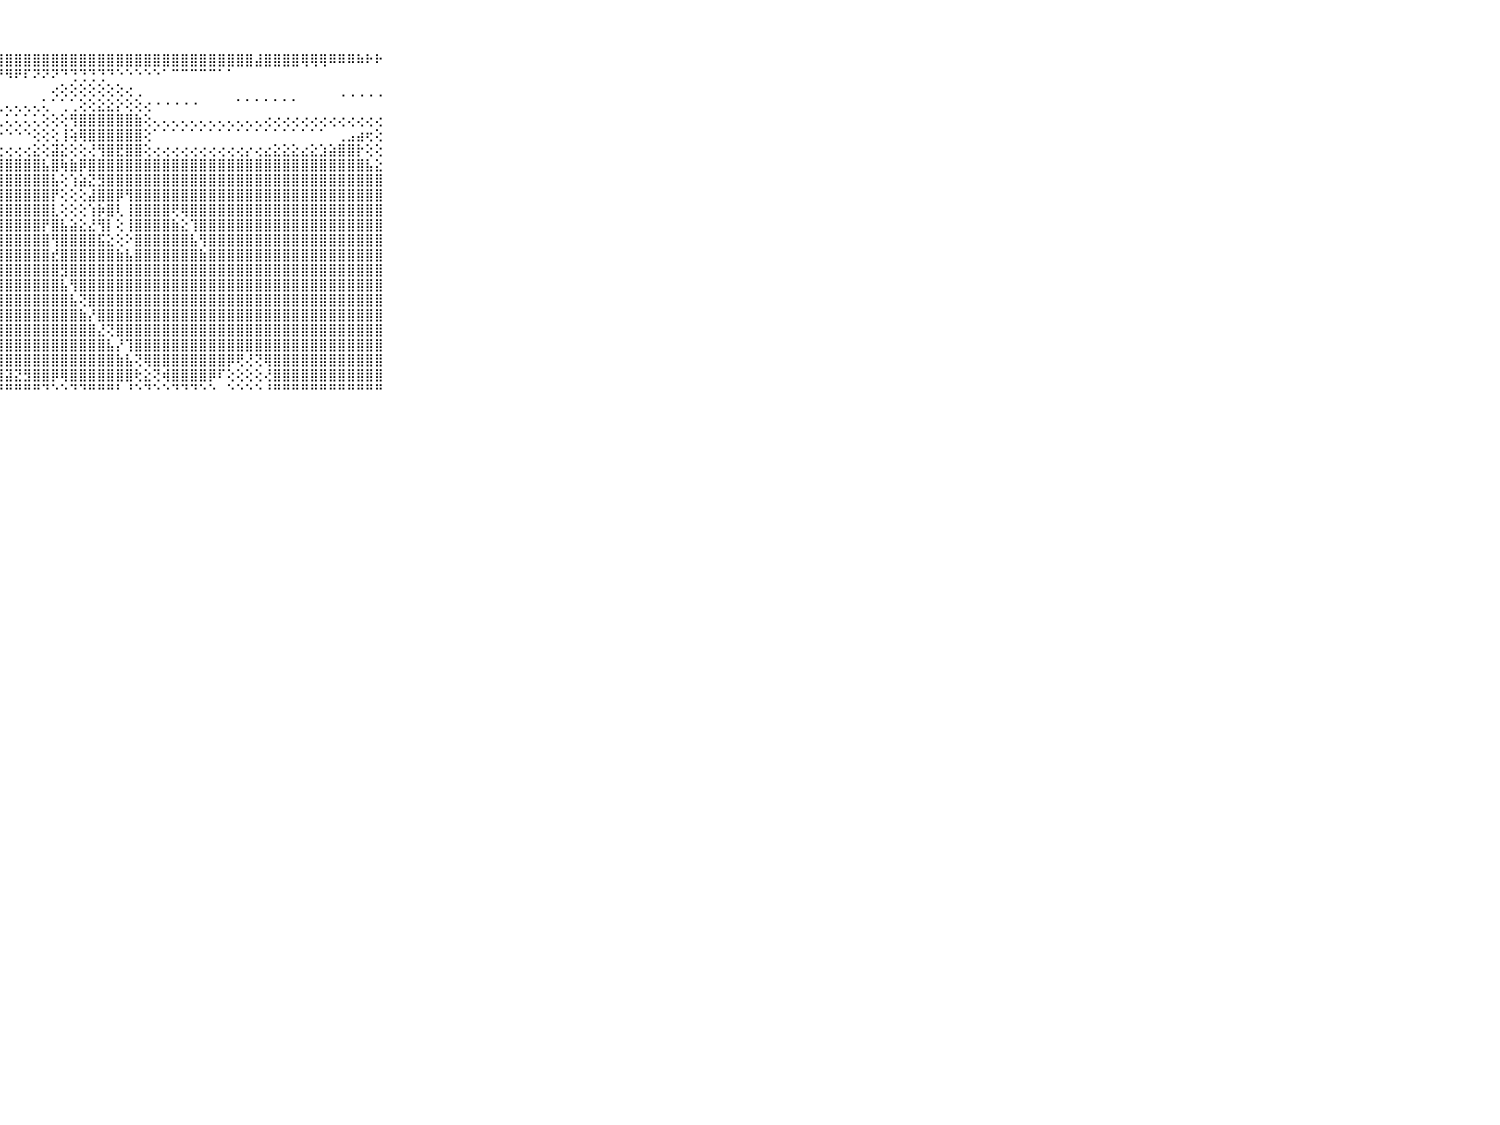

⠀⠀⠀⠀⠀⠀⠀⠀⠀⠀⠀⣱⣷⣼⣷⣾⣷⣷⣾⣿⣿⣷⣿⣾⣿⣾⣿⣿⣿⣿⣿⣿⣿⣿⣿⣿⣿⣿⣿⣿⣿⣿⣿⣿⣿⣿⣿⣿⣿⣿⣿⣿⣿⣿⣿⣼⣿⣿⣿⣿⢿⢿⢿⠿⠿⠿⠷⠗⠗⠀⠀⠀⠀⠀⠀⠀⠀⠀⠀⠀⠀
⠀⠀⠀⠀⠀⠀⠀⠀⠀⠀⠀⢿⣿⣿⡿⡟⢿⢟⢟⢟⢻⠟⠿⠻⠻⠟⠟⠟⠻⠟⠏⠝⠝⠝⠙⢙⢙⢙⢙⠙⠑⠑⠑⠑⠑⠁⠉⠉⠉⠉⠉⠁⠁⠀⠀⠀⠀⠀⠀⠀⠀⠀⠀⠀⠀⠀⠀⠀⠀⠀⠀⠀⠀⠀⠀⠀⠀⠀⠀⠀⠀
⠀⠀⠀⠀⠀⠀⠀⠀⠀⠀⠀⠀⠀⠀⠀⠀⠀⠀⠀⠀⠀⠀⠀⠀⠀⠀⠀⠀⠀⠀⠀⠀⠀⢔⢕⢕⢕⢕⢕⢕⢕⢔⢀⠀⠀⠀⠀⠀⠀⠀⠀⠀⠀⠀⠀⠀⠀⠀⠀⠀⠀⠀⠀⠀⢀⢀⢀⢀⢀⠀⠀⠀⠀⠀⠀⠀⠀⠀⠀⠀⠀
⠀⠀⠀⠀⠀⠀⠀⠀⠀⠀⠀⠀⠄⠄⠄⠄⠄⠄⠄⠄⠄⠄⢄⢄⢄⢄⢄⢄⢄⢄⢄⢄⢅⠁⢁⢁⢕⢕⣕⣕⡕⢕⢕⢔⠐⠐⠐⠐⠐⠀⠀⠀⠀⠁⠁⠁⠁⠁⠁⠁⠀⠀⠀⠀⠀⠀⠀⠀⠀⠀⠀⠀⠀⠀⠀⠀⠀⠀⠀⠀⠀
⠀⠀⠀⠀⠀⠀⠀⠀⠀⠀⠀⠀⢀⢁⢁⢁⢁⢁⢁⢁⢀⢁⢁⢁⢁⢁⢁⢁⢅⢅⢅⢅⢕⢕⢕⢻⣿⣿⣿⣿⣿⣿⣷⢕⢄⢄⢄⢄⢄⢄⢄⢄⢄⢄⢄⢄⢔⢔⢔⢔⢔⢔⢔⢔⢔⢔⢔⢔⢔⠀⠀⠀⠀⠀⠀⠀⠀⠀⠀⠀⠀
⠀⠀⠀⠀⠀⠀⠀⠀⠀⠀⠀⠀⠀⠀⠀⠐⠀⠐⠐⠐⠑⠑⠑⠑⠑⠑⠑⠑⠑⠑⠑⢕⢕⢕⢸⢵⢿⣿⣿⣿⣿⣿⣿⢕⠁⠁⠁⠁⠁⠁⠁⠁⠁⠁⠁⠁⠁⠁⠁⠁⠁⠁⠁⠀⢀⣠⣴⢖⢕⠀⠀⠀⠀⠀⠀⠀⠀⠀⠀⠀⠀
⠀⠀⠀⠀⠀⠀⠀⠀⠀⠀⠀⣄⣄⣔⣔⣔⣔⣔⣔⣔⣔⣔⣔⣔⣔⣔⢔⢔⢔⢔⢔⣕⢕⣽⣕⢕⢕⢜⢻⣿⣟⣿⣿⢕⢔⢔⢔⢔⢔⢔⢔⢔⢔⢔⡔⢔⣔⣕⣕⣕⣔⣕⣱⣵⣿⣿⡗⢕⢕⠀⠀⠀⠀⠀⠀⠀⠀⠀⠀⠀⠀
⠀⠀⠀⠀⠀⠀⠀⠀⠀⠀⠀⣿⣿⣿⣿⣿⣿⣿⣿⣿⣿⣿⣿⣿⣿⣿⣿⣿⣿⣿⣿⣿⣧⣿⢷⣷⡿⣿⣿⣿⣿⣿⣿⣿⣿⣿⣿⣿⣿⣿⣿⣿⣿⣿⣿⣿⣿⣿⣿⣿⣿⣿⣿⣿⣿⣿⣿⣧⣕⠀⠀⠀⠀⠀⠀⠀⠀⠀⠀⠀⠀
⠀⠀⠀⠀⠀⠀⠀⠀⠀⠀⠀⠕⢸⣿⣿⣿⣿⣿⣿⣿⣿⣿⣿⢕⢑⢹⣿⣿⣿⣿⣿⣿⣿⣧⢕⢱⣵⣝⣻⣿⣿⣿⣿⣿⣿⣿⣿⣿⣿⣿⣿⣿⣿⣿⣿⣿⣿⣿⣿⣿⣿⣿⣿⣿⣿⣿⣿⣿⣿⠀⠀⠀⠀⠀⠀⠀⠀⠀⠀⠀⠀
⠀⠀⠀⠀⠀⠀⠀⠀⠀⠀⠀⢕⢺⣿⣿⣿⣿⣿⣿⣿⣿⣿⣿⢕⠕⢷⢿⣿⣿⣿⣿⣿⣿⡟⢕⢕⢕⣼⣿⣿⡿⢻⣿⣿⣿⣿⣿⣿⣿⣿⣿⣿⣿⣿⣿⣿⣿⣿⣿⣿⣿⣿⣿⣿⣿⣿⣿⣿⣿⠀⠀⠀⠀⠀⠀⠀⠀⠀⠀⠀⠀
⠀⠀⠀⠀⠀⠀⠀⠀⠀⠀⠀⠑⢕⣿⣿⣿⣿⣿⣿⣿⣿⣿⣿⢕⠀⢕⢸⣿⣿⣿⣿⣿⣿⣇⢕⢕⢕⢱⡷⣿⢇⢸⣿⣿⣿⣿⢟⢿⣿⣿⣿⣿⣿⣿⣿⣿⣿⣿⣿⣿⣿⣿⣿⣿⣿⣿⣿⣿⣿⠀⠀⠀⠀⠀⠀⠀⠀⠀⠀⠀⠀
⠀⠀⠀⠀⠀⠀⠀⠀⠀⠀⠀⠀⠀⣿⣿⣿⣿⣿⣿⣿⣿⣿⣿⢕⠀⢕⣿⣿⣿⣿⣿⣿⡟⣿⣧⣵⣕⣜⢻⡇⢕⢸⣿⣿⣿⣿⣷⣕⢹⣿⣿⣿⣿⣿⣿⣿⣿⣿⣿⣿⣿⣿⣿⣿⣿⣿⣿⣿⣿⠀⠀⠀⠀⠀⠀⠀⠀⠀⠀⠀⠀
⠀⠀⠀⠀⠀⠀⠀⠀⠀⠀⠀⠀⠀⣿⣿⣿⣿⣿⣿⣿⣿⣿⣿⡇⢀⢕⢿⣿⣿⣿⣿⣿⣿⢻⣿⣿⣿⣿⣯⣕⢕⠕⣿⣿⣿⣿⣿⣿⣧⢻⣿⣿⣿⣿⣿⣿⣿⣿⣿⣿⣿⣿⣿⣿⣿⣿⣿⣿⣿⠀⠀⠀⠀⠀⠀⠀⠀⠀⠀⠀⠀
⠀⠀⠀⠀⠀⠀⠀⠀⠀⠀⠀⠀⠀⣿⣿⣿⣿⣿⣿⣿⣿⣿⣿⡇⢕⢕⣾⣿⣿⣿⣿⣿⣿⣞⣿⣿⣿⣿⣿⣿⣷⣧⣿⣿⣿⣿⣿⣿⣿⣷⣿⣿⣿⣿⣿⣿⣿⣿⣿⣿⣿⣿⣿⣿⣿⣿⣿⣿⣿⠀⠀⠀⠀⠀⠀⠀⠀⠀⠀⠀⠀
⠀⠀⠀⠀⠀⠀⠀⠀⠀⠀⠀⠀⠀⣿⣿⣿⣿⣿⣿⣿⣿⣿⣿⡇⢕⢕⣿⣿⣿⣿⣿⣿⣿⣿⣻⣿⣿⣿⣿⣿⣿⣿⣿⣿⣿⣿⣿⣿⣿⣿⣿⣿⣿⣿⣿⣿⣿⣿⣿⣿⣿⣿⣿⣿⣿⣿⣿⣿⣿⠀⠀⠀⠀⠀⠀⠀⠀⠀⠀⠀⠀
⠀⠀⠀⠀⠀⠀⠀⠀⠀⠀⠀⠀⠀⣿⣿⣿⣿⣿⣿⣿⣿⣿⣿⡇⢕⢕⣿⣿⣿⣿⣿⣿⣿⣿⣧⢻⣿⣿⣿⣿⣿⣿⣿⣿⣿⣿⣿⣿⣿⣿⣿⣿⣿⣿⣿⣿⣿⣿⣿⣿⣿⣿⣿⣿⣿⣿⣿⣿⣿⠀⠀⠀⠀⠀⠀⠀⠀⠀⠀⠀⠀
⠀⠀⠀⠀⠀⠀⠀⠀⠀⠀⠀⠀⢀⣿⣿⣿⣿⣿⣿⣿⣿⣿⣿⡇⢕⢕⣿⣿⣿⣿⣿⣿⣿⣿⣿⣧⢝⣿⣿⣿⣿⣿⣿⣿⣿⣿⣿⣿⣿⣿⣿⣿⣿⣿⣿⣿⣿⣿⣿⣿⣿⣿⣿⣿⣿⣿⣿⣿⣿⠀⠀⠀⠀⠀⠀⠀⠀⠀⠀⠀⠀
⠀⠀⠀⠀⠀⠀⠀⠀⠀⠀⠀⣿⣿⣿⣿⣿⣿⣿⣿⣿⣿⣿⣿⣧⣕⣵⣼⣿⣿⣿⣿⣿⣿⣿⣿⣿⣷⡜⣿⣿⣿⣿⣿⣿⣿⣿⣿⣿⣿⣿⣿⣿⣿⣿⣿⣿⣿⣿⣿⣿⣿⣿⣿⣿⣿⣿⣿⣿⣿⠀⠀⠀⠀⠀⠀⠀⠀⠀⠀⠀⠀
⠀⠀⠀⠀⠀⠀⠀⠀⠀⠀⠀⣿⣿⣿⣿⣿⣿⣿⣿⣿⣿⣿⣿⣿⣿⣿⣿⣿⣿⣿⣿⣿⣿⣿⣿⣿⣿⣿⣜⢝⣿⣿⣿⣿⣿⣿⣿⣿⣿⣿⣿⣿⣿⣿⣿⣿⣿⣿⣿⣿⣿⣿⣿⣿⣿⣿⣿⣿⣿⠀⠀⠀⠀⠀⠀⠀⠀⠀⠀⠀⠀
⠀⠀⠀⠀⠀⠀⠀⠀⠀⠀⠀⣿⣿⣹⣿⣿⣿⣿⣿⣿⣿⣿⣿⣿⣿⣿⣿⣿⣿⣿⣿⣿⣿⣿⣿⣿⣿⣿⣿⣧⡜⢹⣿⣿⣿⣿⣿⣿⣿⣿⣿⣿⣿⣿⣿⣿⣿⣿⣿⣿⣿⣿⣿⣿⣿⣿⣿⣿⣿⠀⠀⠀⠀⠀⠀⠀⠀⠀⠀⠀⠀
⠀⠀⠀⠀⠀⠀⠀⠀⠀⠀⠀⢹⣿⣕⣜⡟⢟⢟⢟⢿⢿⢿⡯⣿⢏⣿⣿⣿⣿⣿⣿⣿⣿⣿⣿⣿⣿⣿⣿⣿⣷⣧⢝⢿⣿⣿⣿⣿⣿⣿⣿⣿⡿⢟⢜⢝⢿⣿⣿⣿⣿⣿⣿⣿⣿⣿⣿⣿⣿⠀⠀⠀⠀⠀⠀⠀⠀⠀⠀⠀⠀
⠀⠀⠀⠀⠀⠀⠀⠀⠀⠀⠀⣿⣿⣯⢝⢏⢕⢕⢕⢕⢕⢕⣵⢸⣕⣿⣿⣿⣽⣝⣻⣿⣿⡿⢿⣿⣿⣿⣿⣿⣿⣿⢗⣕⢝⢾⣿⣿⣿⣿⡿⠏⢕⢕⢕⢕⢜⣿⣿⣿⣿⣿⣿⣿⣿⣿⣿⣿⣿⠀⠀⠀⠀⠀⠀⠀⠀⠀⠀⠀⠀
⠀⠀⠀⠀⠀⠀⠀⠀⠀⠀⠀⠘⠋⠑⠑⠑⠑⠑⠑⠑⠑⠓⠙⠙⠛⠛⠛⠛⠛⠛⠛⠛⠙⠑⠑⠙⠙⠛⠛⠛⠃⠘⠑⠙⠑⠑⠙⠙⠙⠑⠑⠀⠑⠑⠑⠑⠘⠛⠛⠛⠛⠛⠛⠛⠛⠛⠛⠛⠛⠀⠀⠀⠀⠀⠀⠀⠀⠀⠀⠀⠀